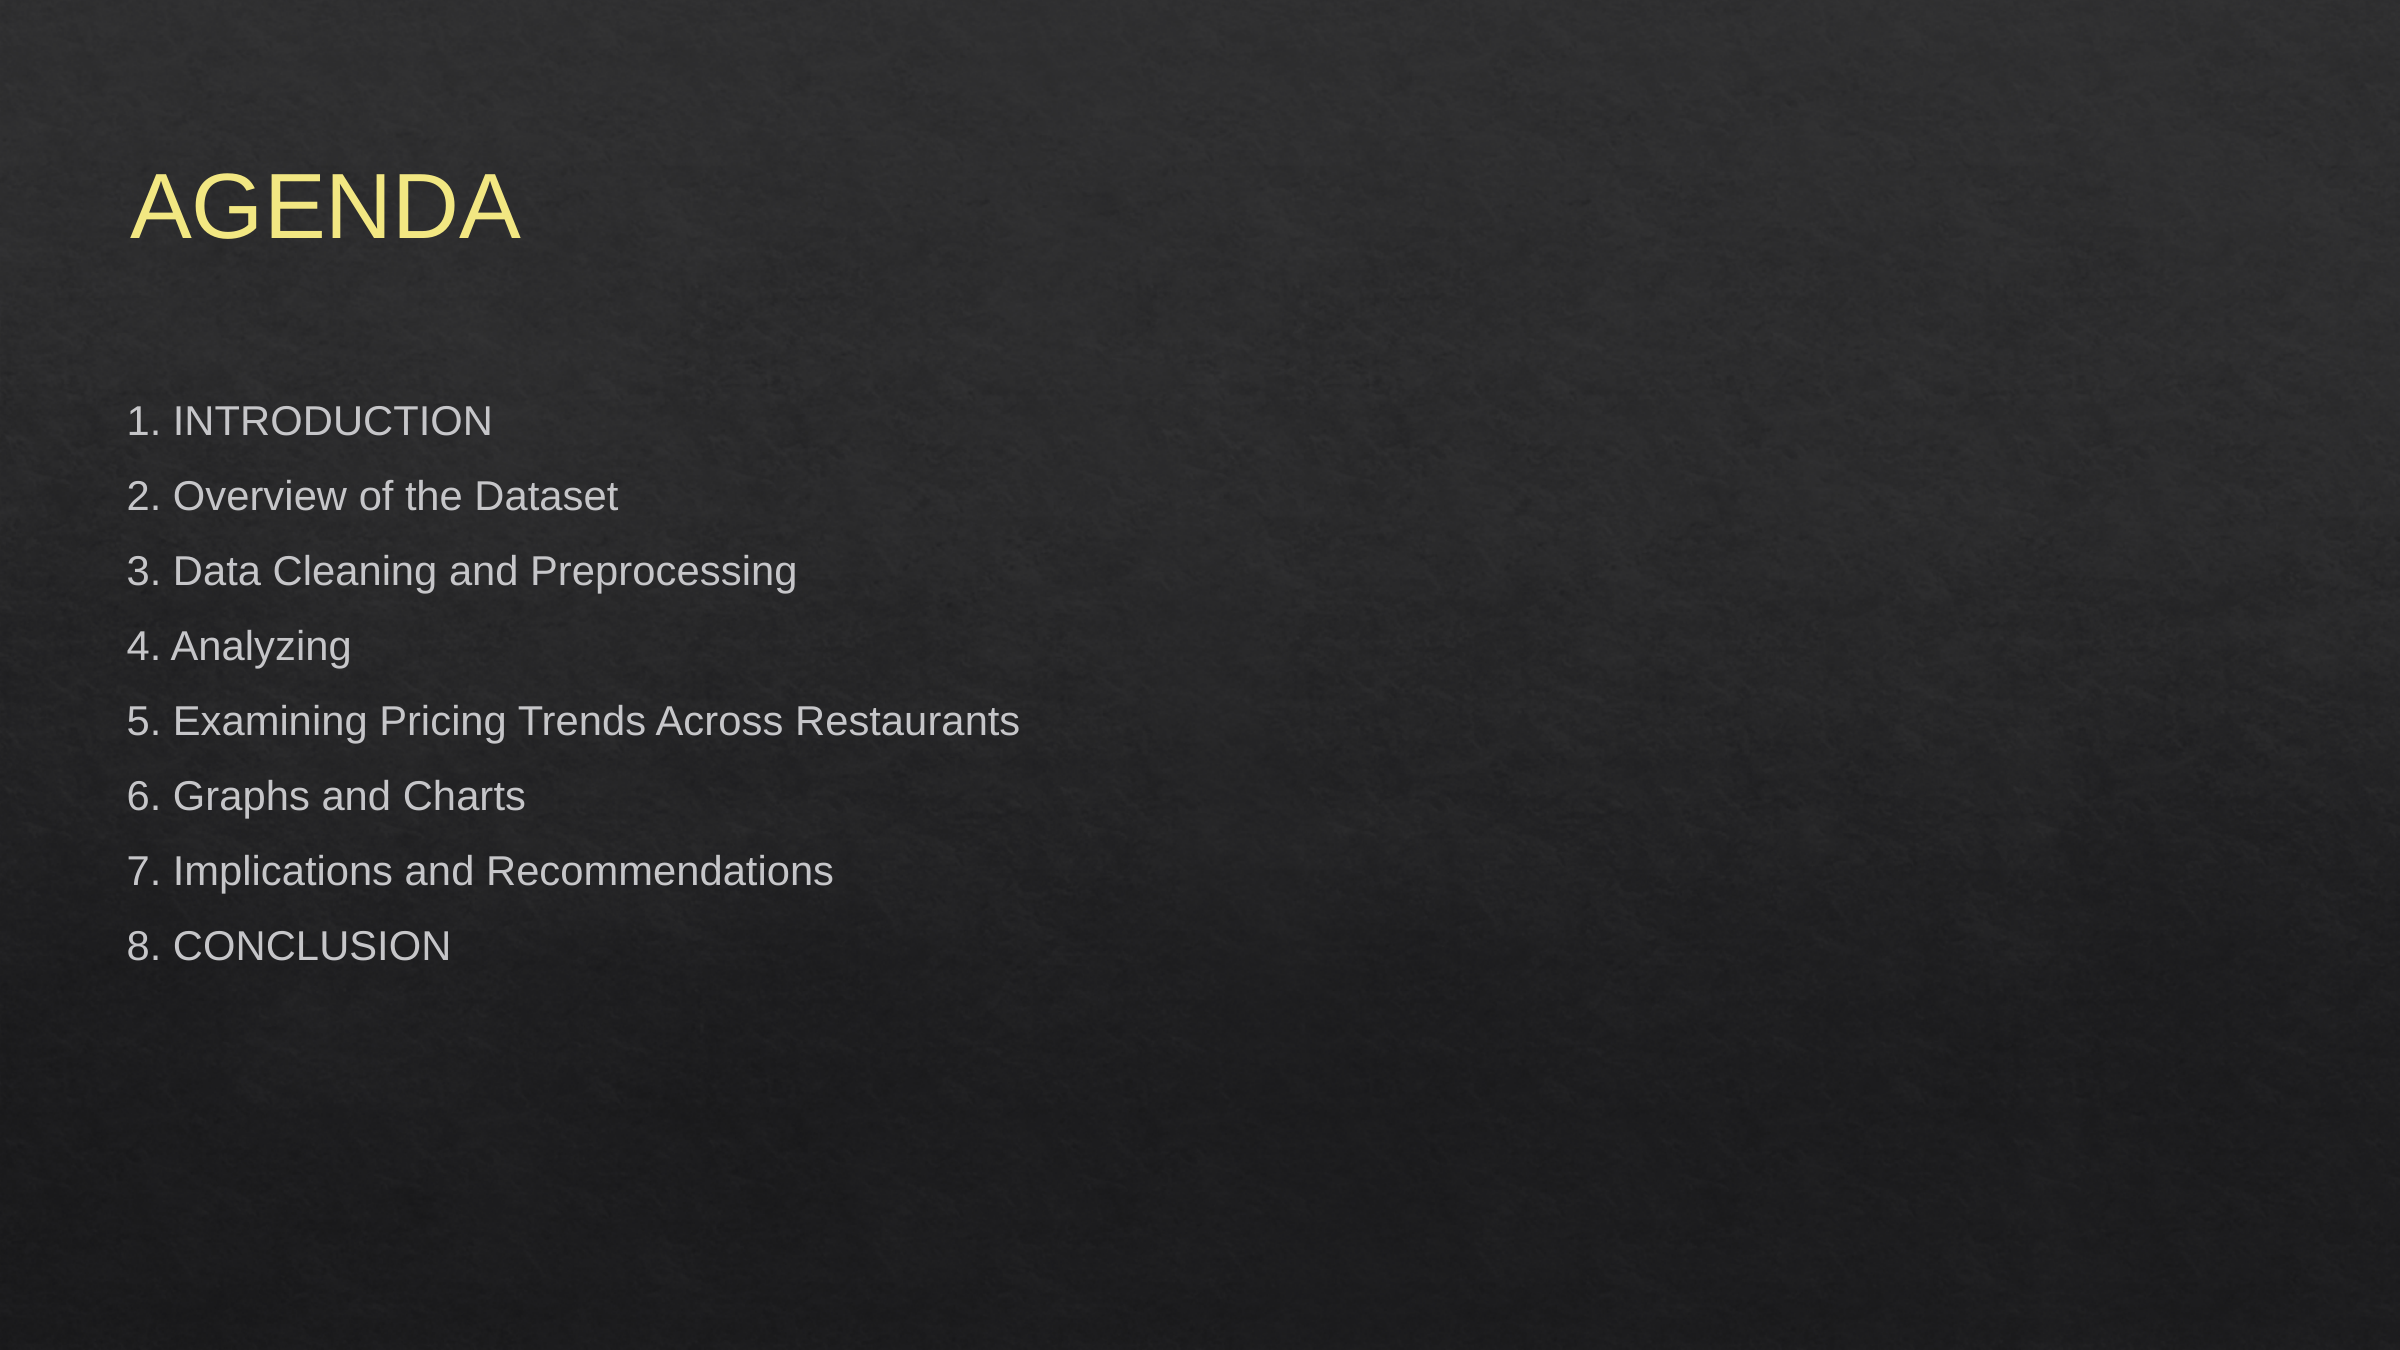

AGENDA

1. INTRODUCTION
2. Overview of the Dataset
3. Data Cleaning and Preprocessing
4. Analyzing
5. Examining Pricing Trends Across Restaurants
6. Graphs and Charts
7. Implications and Recommendations
8. CONCLUSION